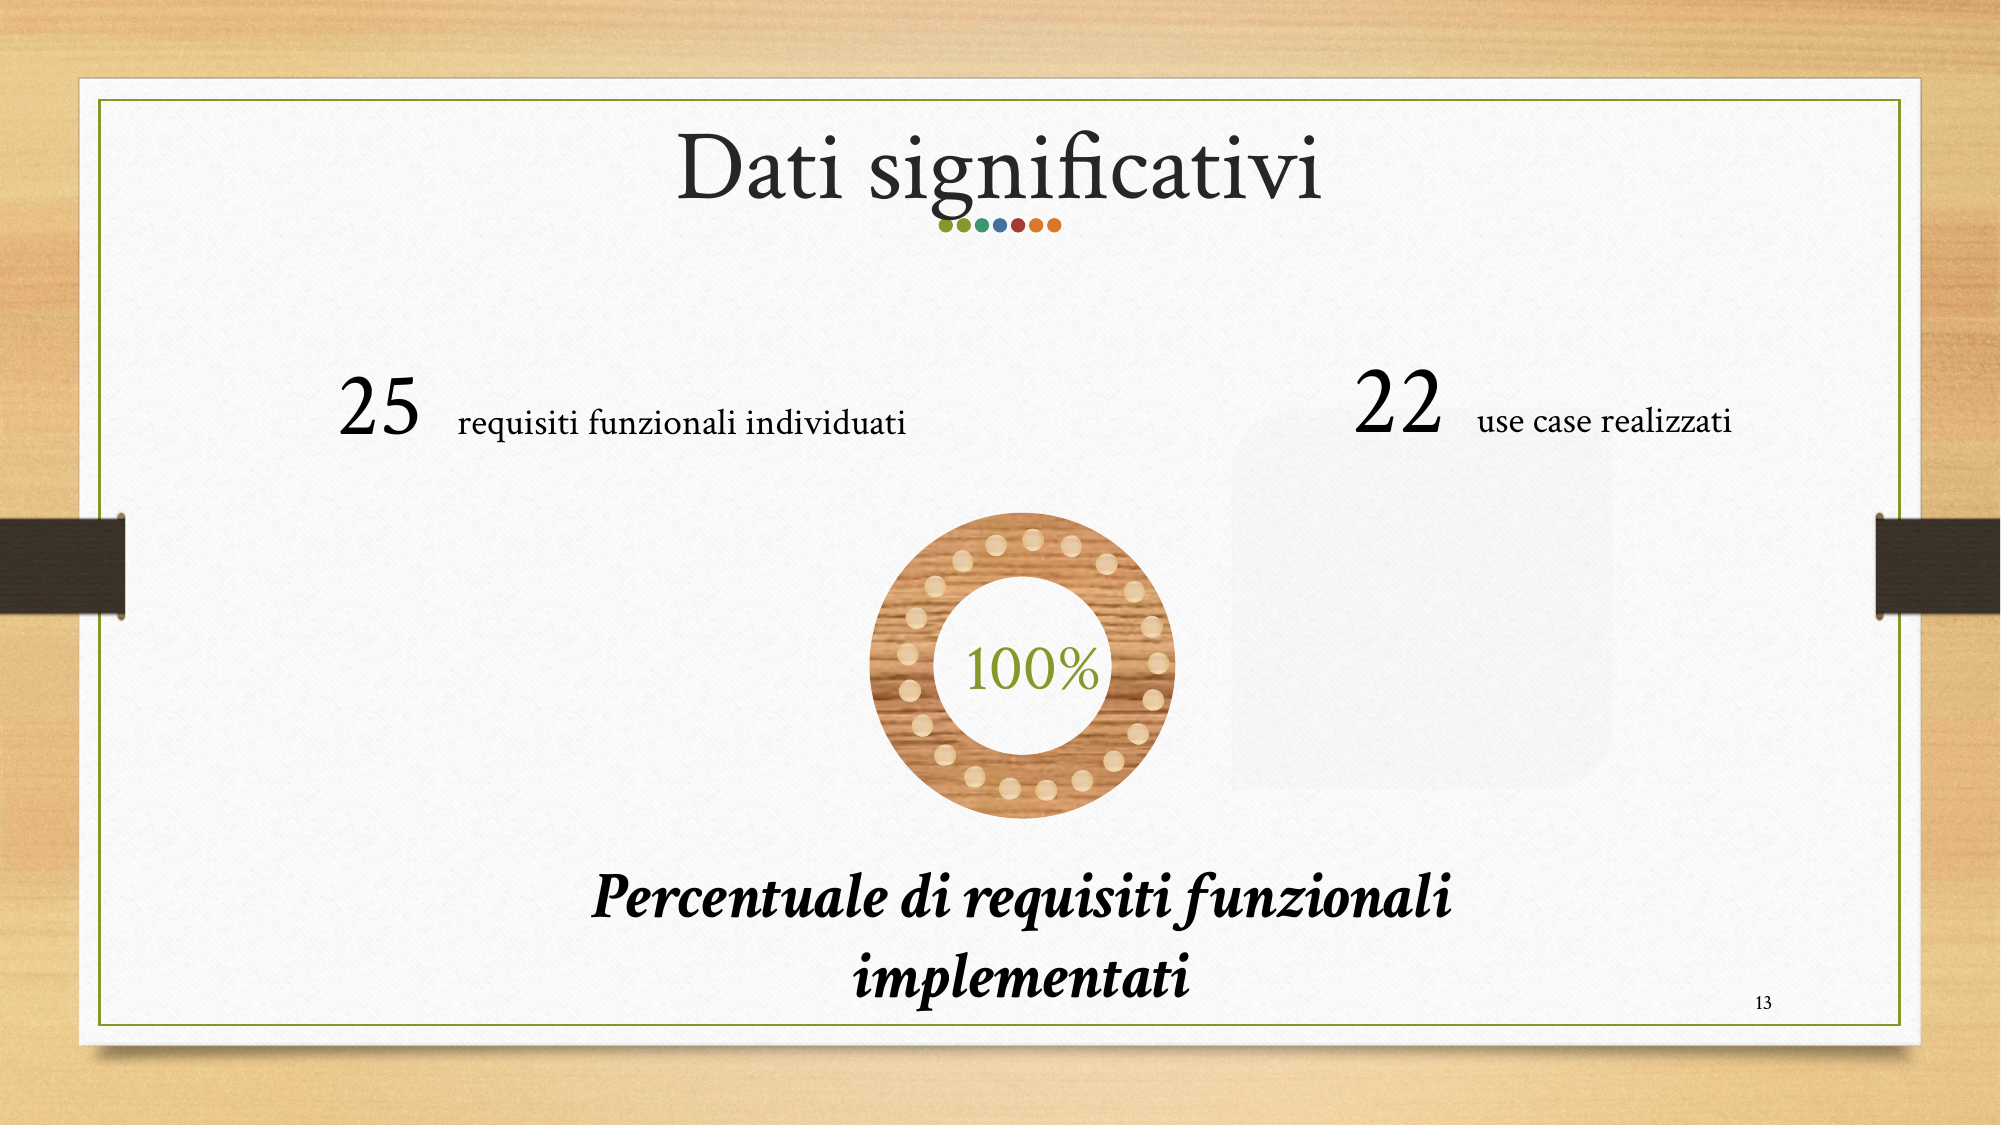

# Dati significativi
22  use case realizzati
25    requisiti funzionali individuati

100%
Percentuale di requisiti funzionali implementati
13